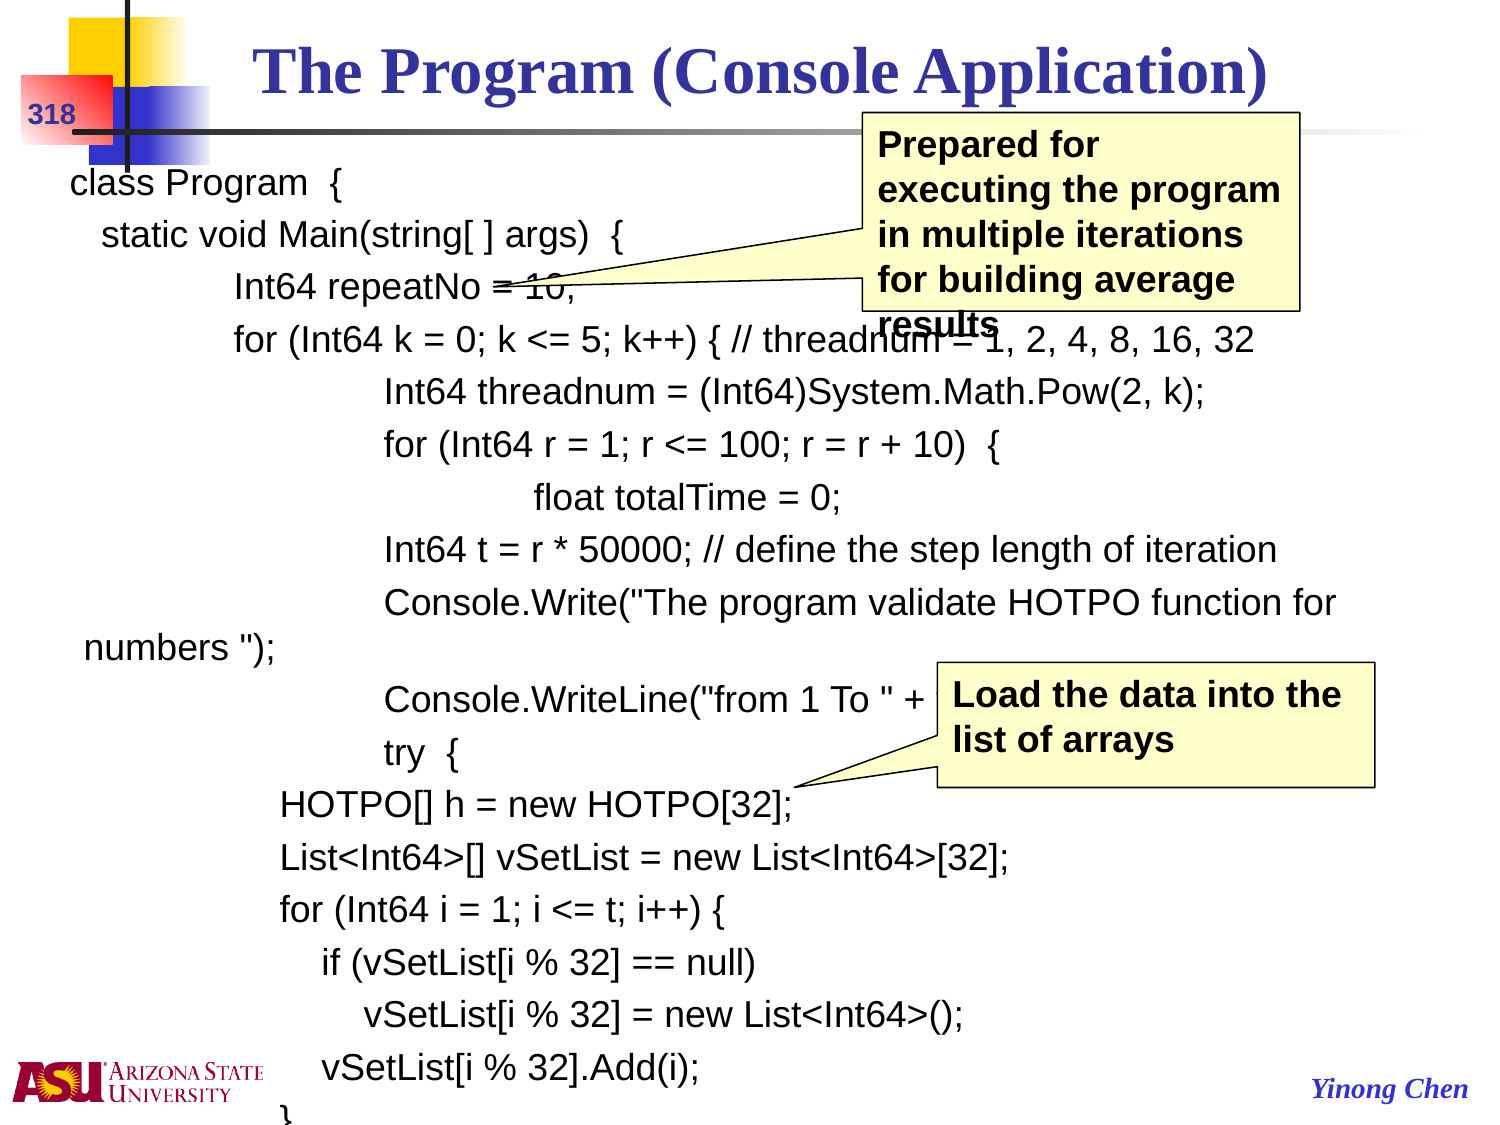

# The Program (Console Application)
318
Prepared for executing the program in multiple iterations for building average results
    class Program  {
       static void Main(string[ ] args)  {
		Int64 repeatNo = 10;
		for (Int64 k = 0; k <= 5; k++) { // threadnum = 1, 2, 4, 8, 16, 32
			Int64 threadnum = (Int64)System.Math.Pow(2, k);
			for (Int64 r = 1; r <= 100; r = r + 10)  {
				float totalTime = 0;
                    	Int64 t = r * 50000; // define the step length of iteration
                    	Console.Write("The program validate HOTPO function for numbers ");
                    	Console.WriteLine("from 1 To " + t);
                    	try  {
                        HOTPO[] h = new HOTPO[32];
                        List<Int64>[] vSetList = new List<Int64>[32];
                        for (Int64 i = 1; i <= t; i++) {
                            if (vSetList[i % 32] == null)
                                vSetList[i % 32] = new List<Int64>();
                            vSetList[i % 32].Add(i);
                        }
Load the data into the list of arrays